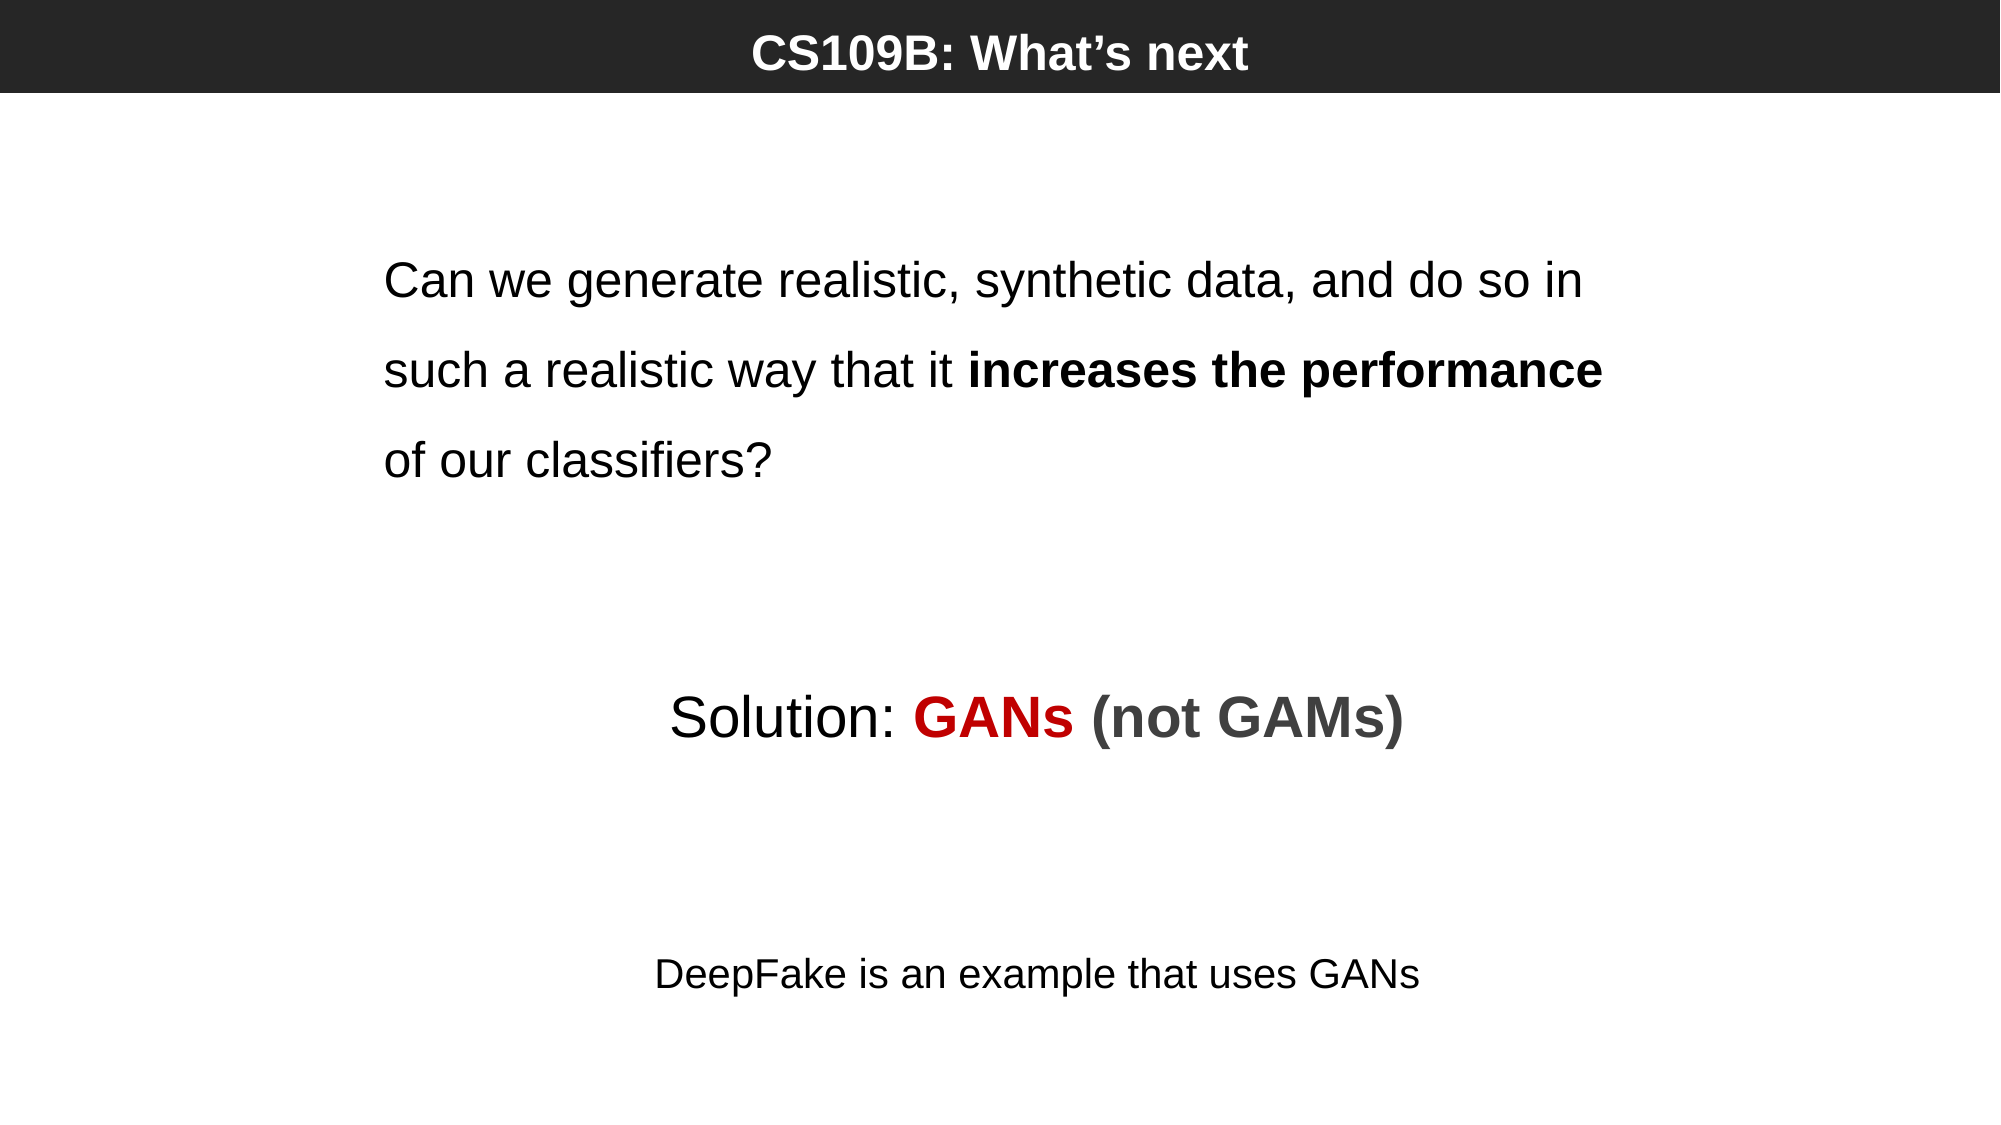

CS109B: What’s next
Can we generate realistic, synthetic data, and do so in such a realistic way that it increases the performance of our classifiers?
Solution: GANs (not GAMs)
DeepFake is an example that uses GANs